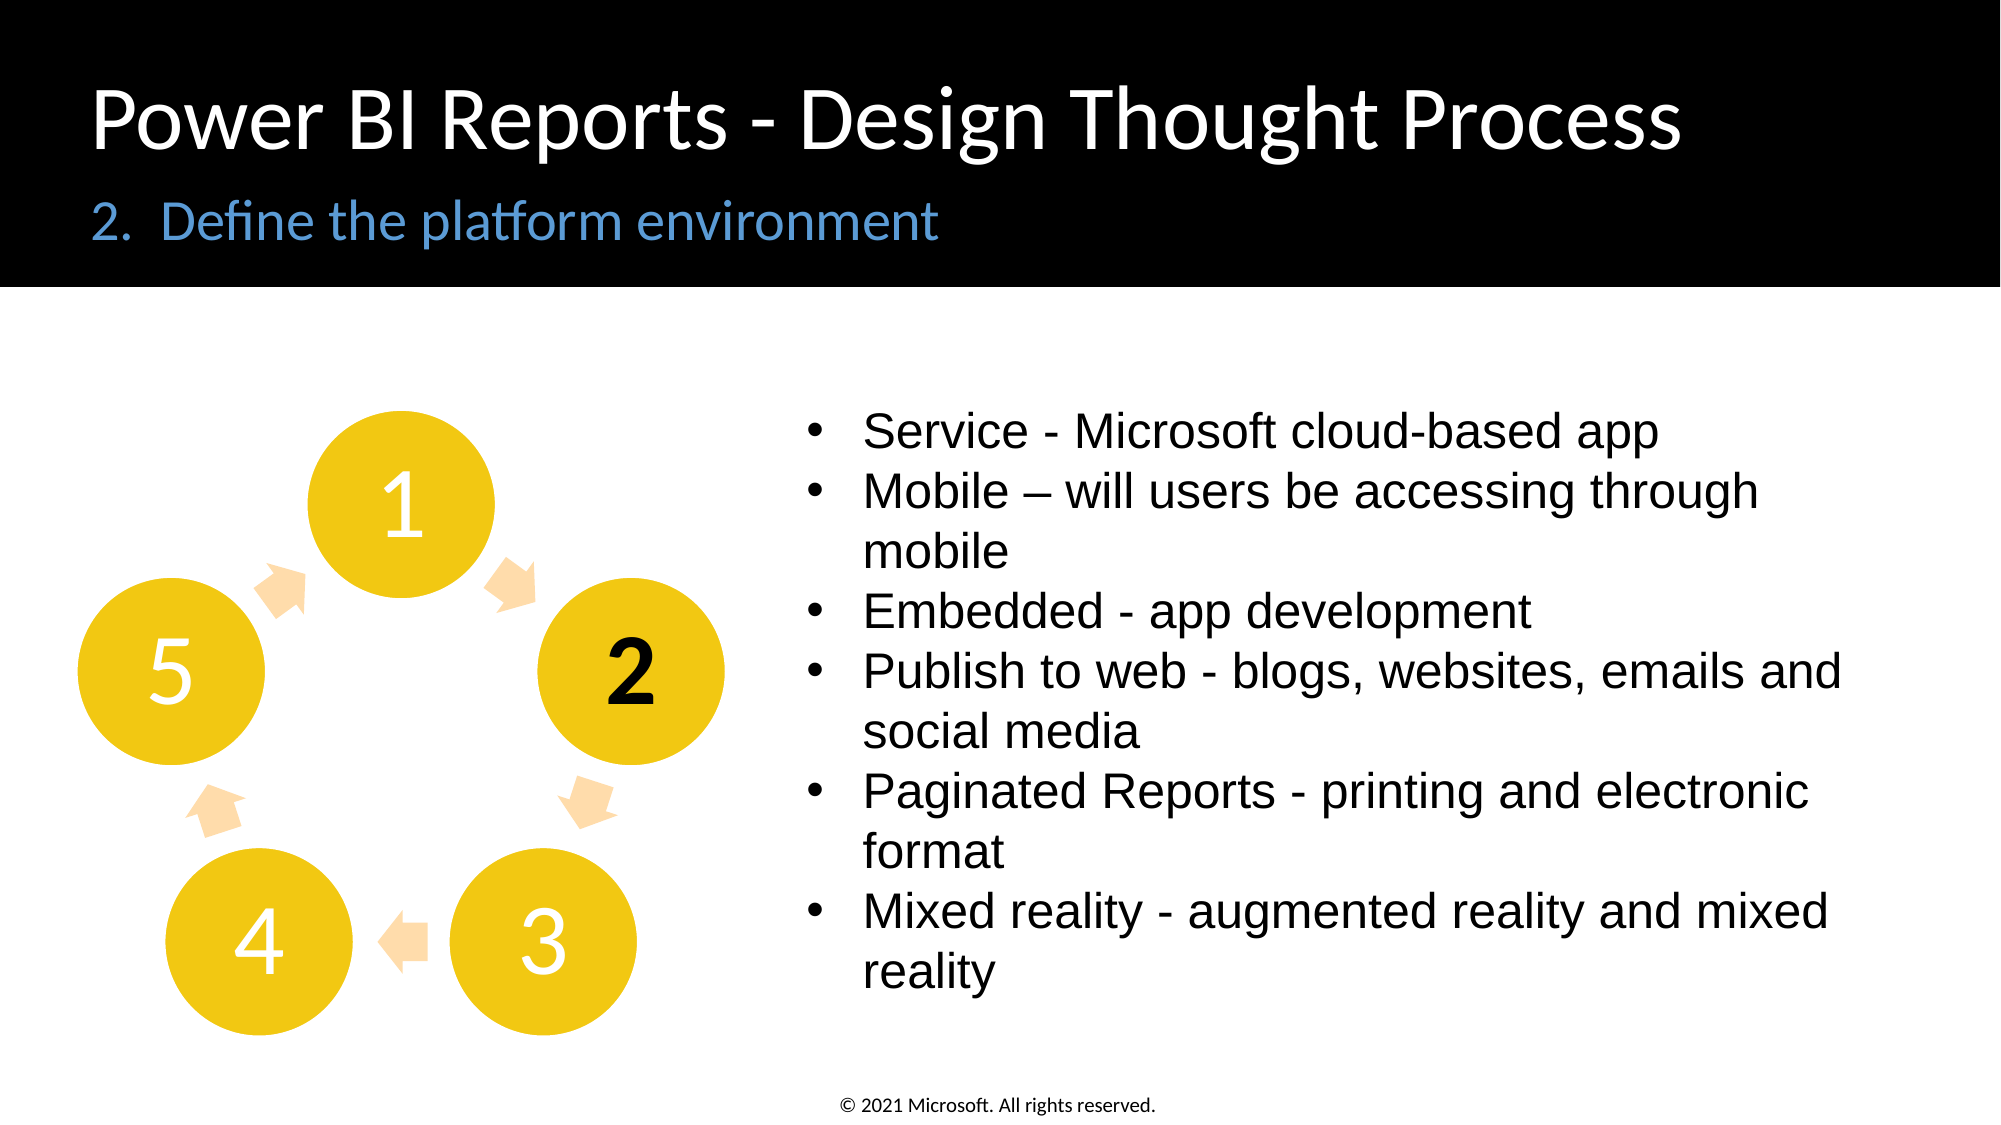

# Power BI Reports - Design Thought Process
2.  Define the platform environment
Service - Microsoft cloud-based app
Mobile – will users be accessing through mobile
Embedded - app development
Publish to web - blogs, websites, emails and social media
Paginated Reports - printing and electronic format
Mixed reality - augmented reality and mixed reality
1

2

3

4

5

2
© 2021 Microsoft. All rights reserved.